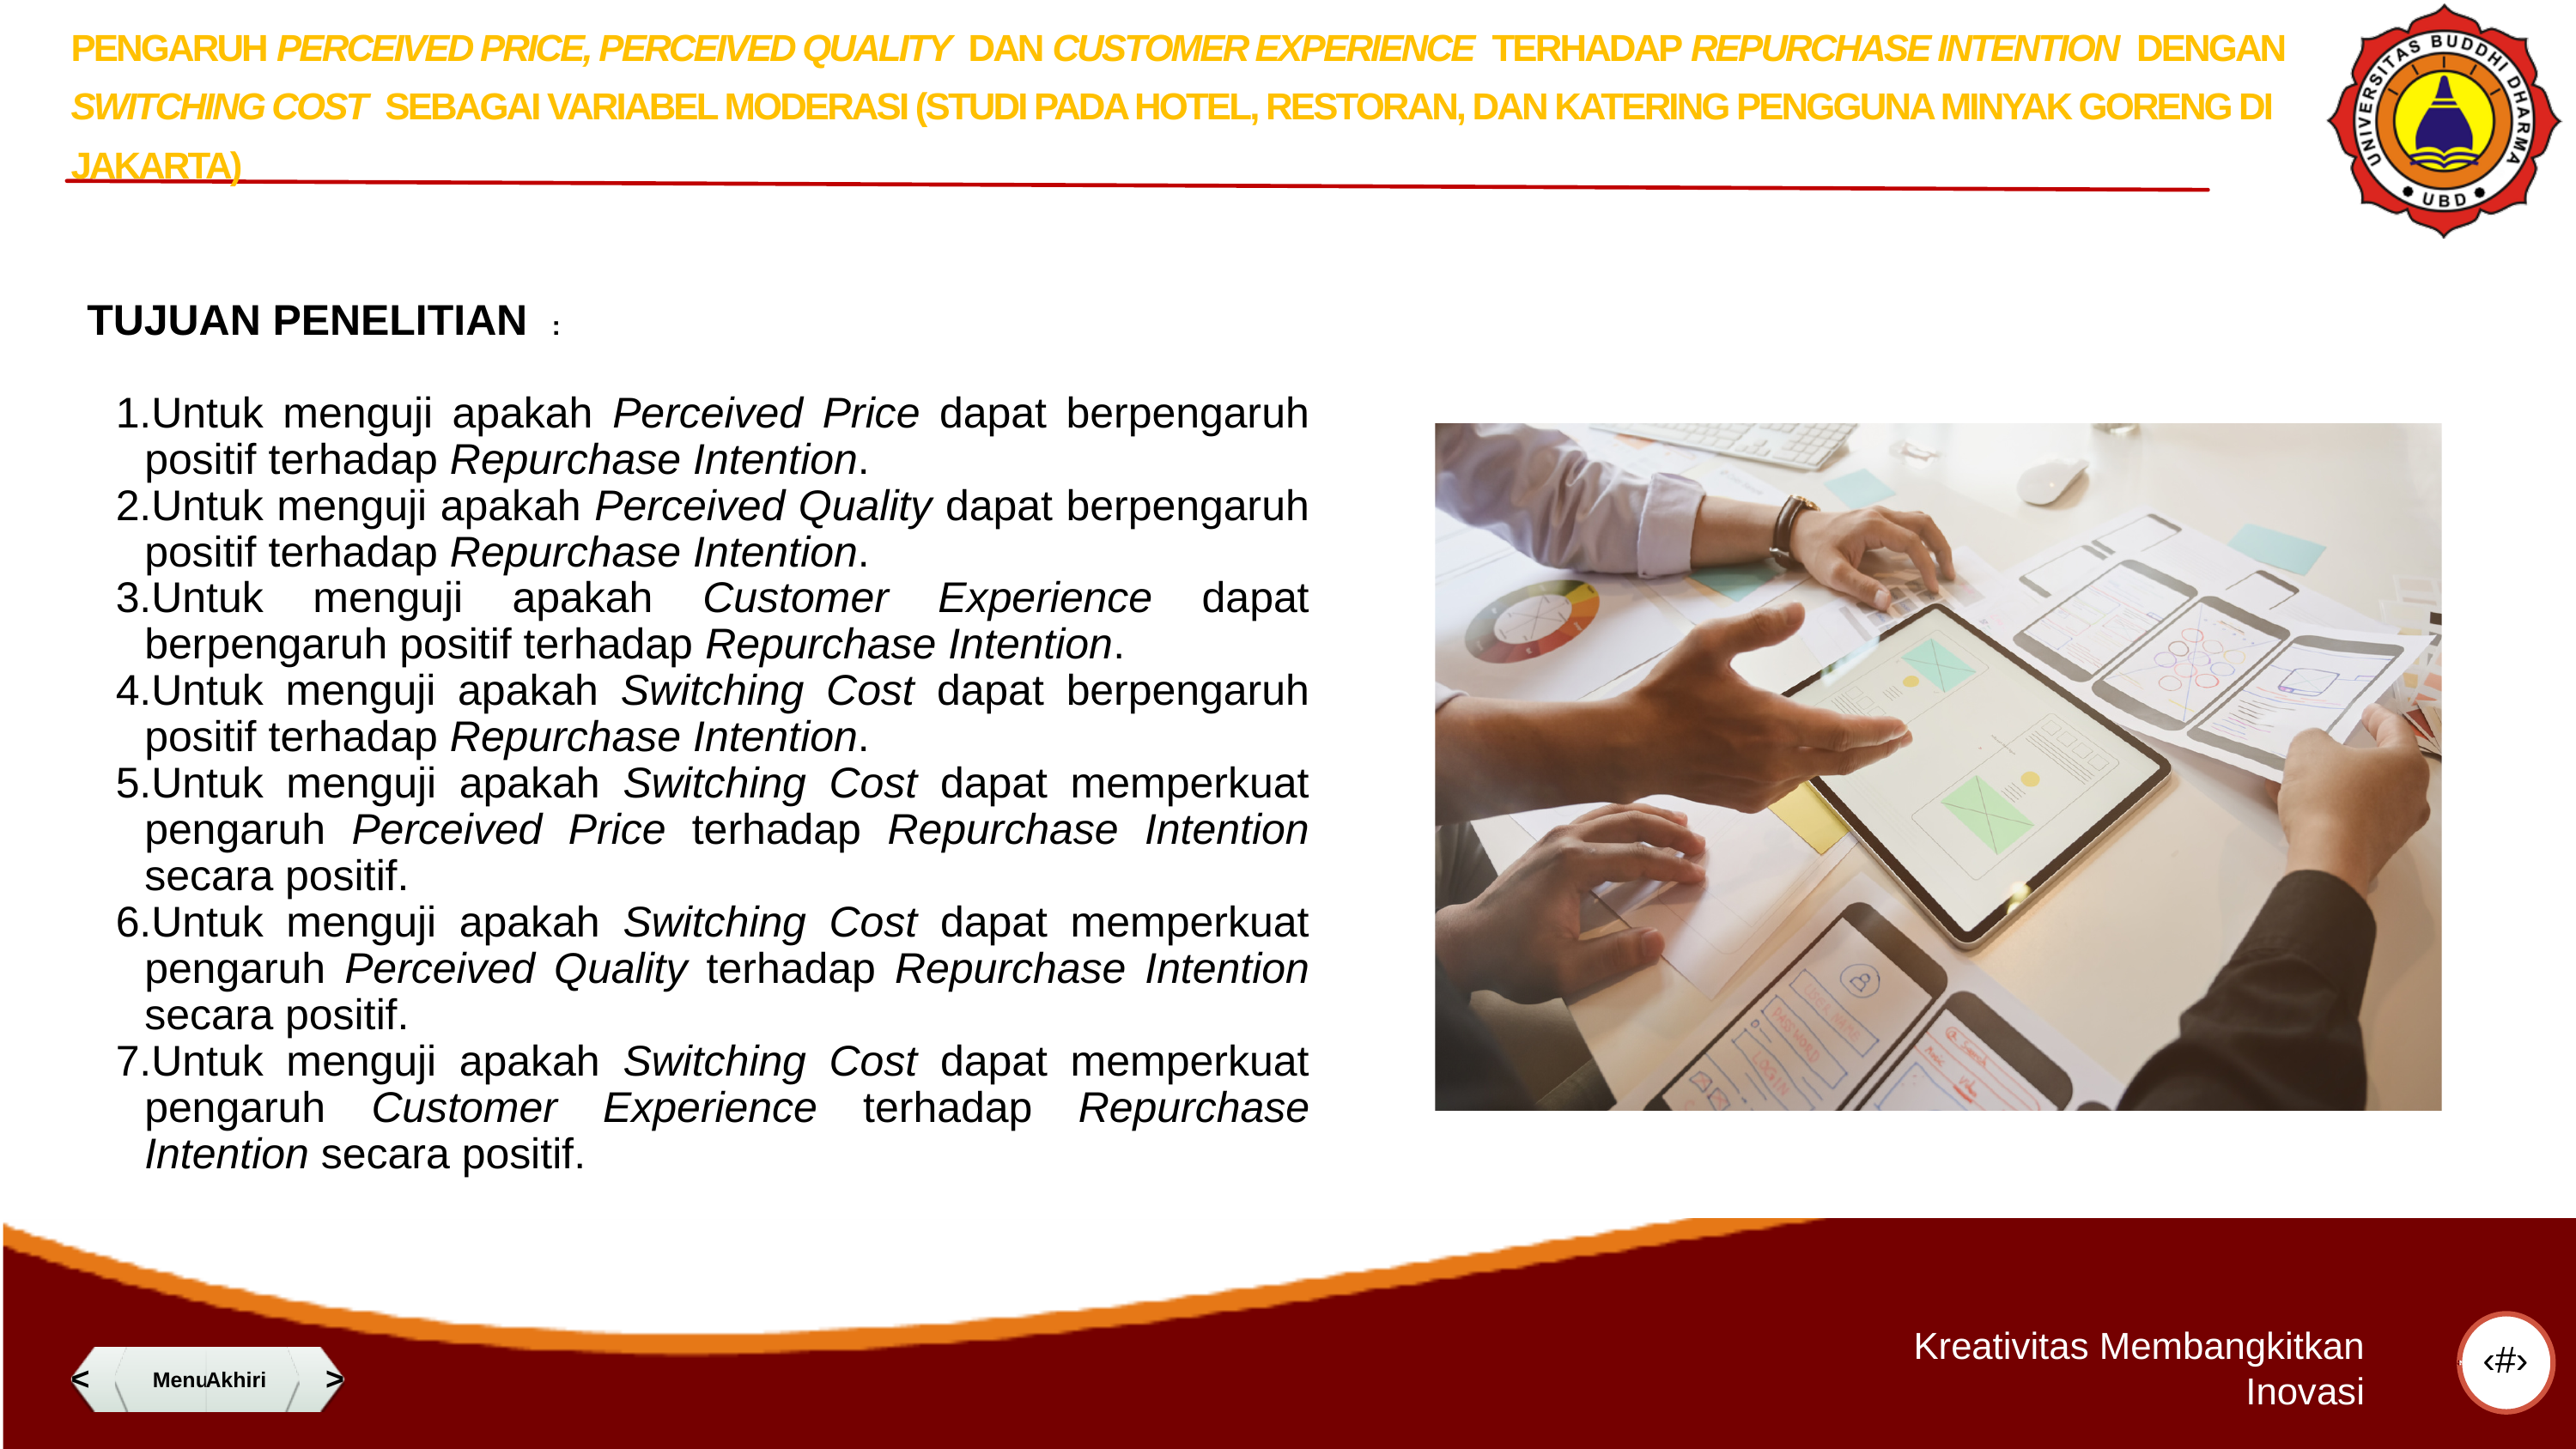

PENGARUH PERCEIVED PRICE, PERCEIVED QUALITY  DAN CUSTOMER EXPERIENCE  TERHADAP REPURCHASE INTENTION  DENGAN SWITCHING COST  SEBAGAI VARIABEL MODERASI (STUDI PADA HOTEL, RESTORAN, DAN KATERING PENGGUNA MINYAK GORENG DI JAKARTA)

TUJUAN PENELITIAN  :

Untuk menguji apakah Perceived Price dapat berpengaruh positif terhadap Repurchase Intention.
Untuk menguji apakah Perceived Quality dapat berpengaruh positif terhadap Repurchase Intention.
Untuk menguji apakah Customer Experience dapat berpengaruh positif terhadap Repurchase Intention.
Untuk menguji apakah Switching Cost dapat berpengaruh positif terhadap Repurchase Intention.
Untuk menguji apakah Switching Cost dapat memperkuat pengaruh Perceived Price terhadap Repurchase Intention secara positif.
Untuk menguji apakah Switching Cost dapat memperkuat pengaruh Perceived Quality terhadap Repurchase Intention secara positif.
Untuk menguji apakah Switching Cost dapat memperkuat pengaruh Customer Experience terhadap Repurchase Intention secara positif.

‹#›

Kreativitas Membangkitkan Inovasi

<

@adt_lotus

Menu

Akhiri

>